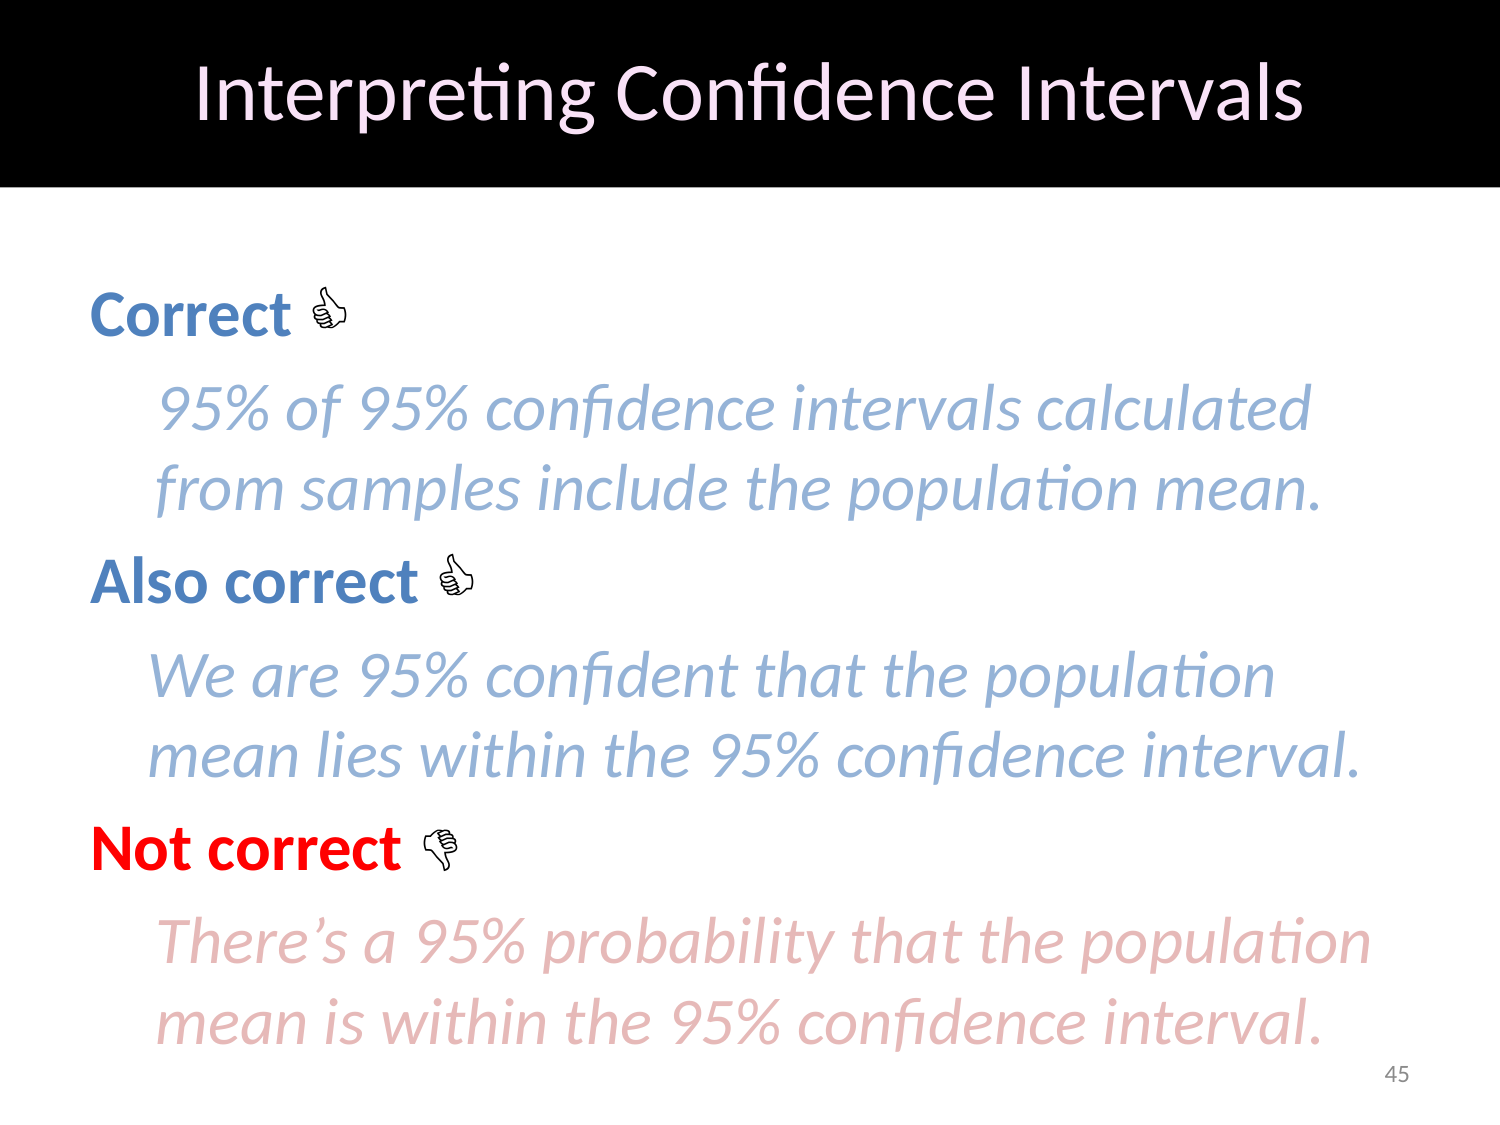

# Interpreting Confidence Intervals
Correct 👍
95% of 95% confidence intervals calculated from samples include the population mean.
Also correct 👍
We are 95% confident that the population mean lies within the 95% confidence interval.
Not correct 👎
There’s a 95% probability that the population mean is within the 95% confidence interval.
45